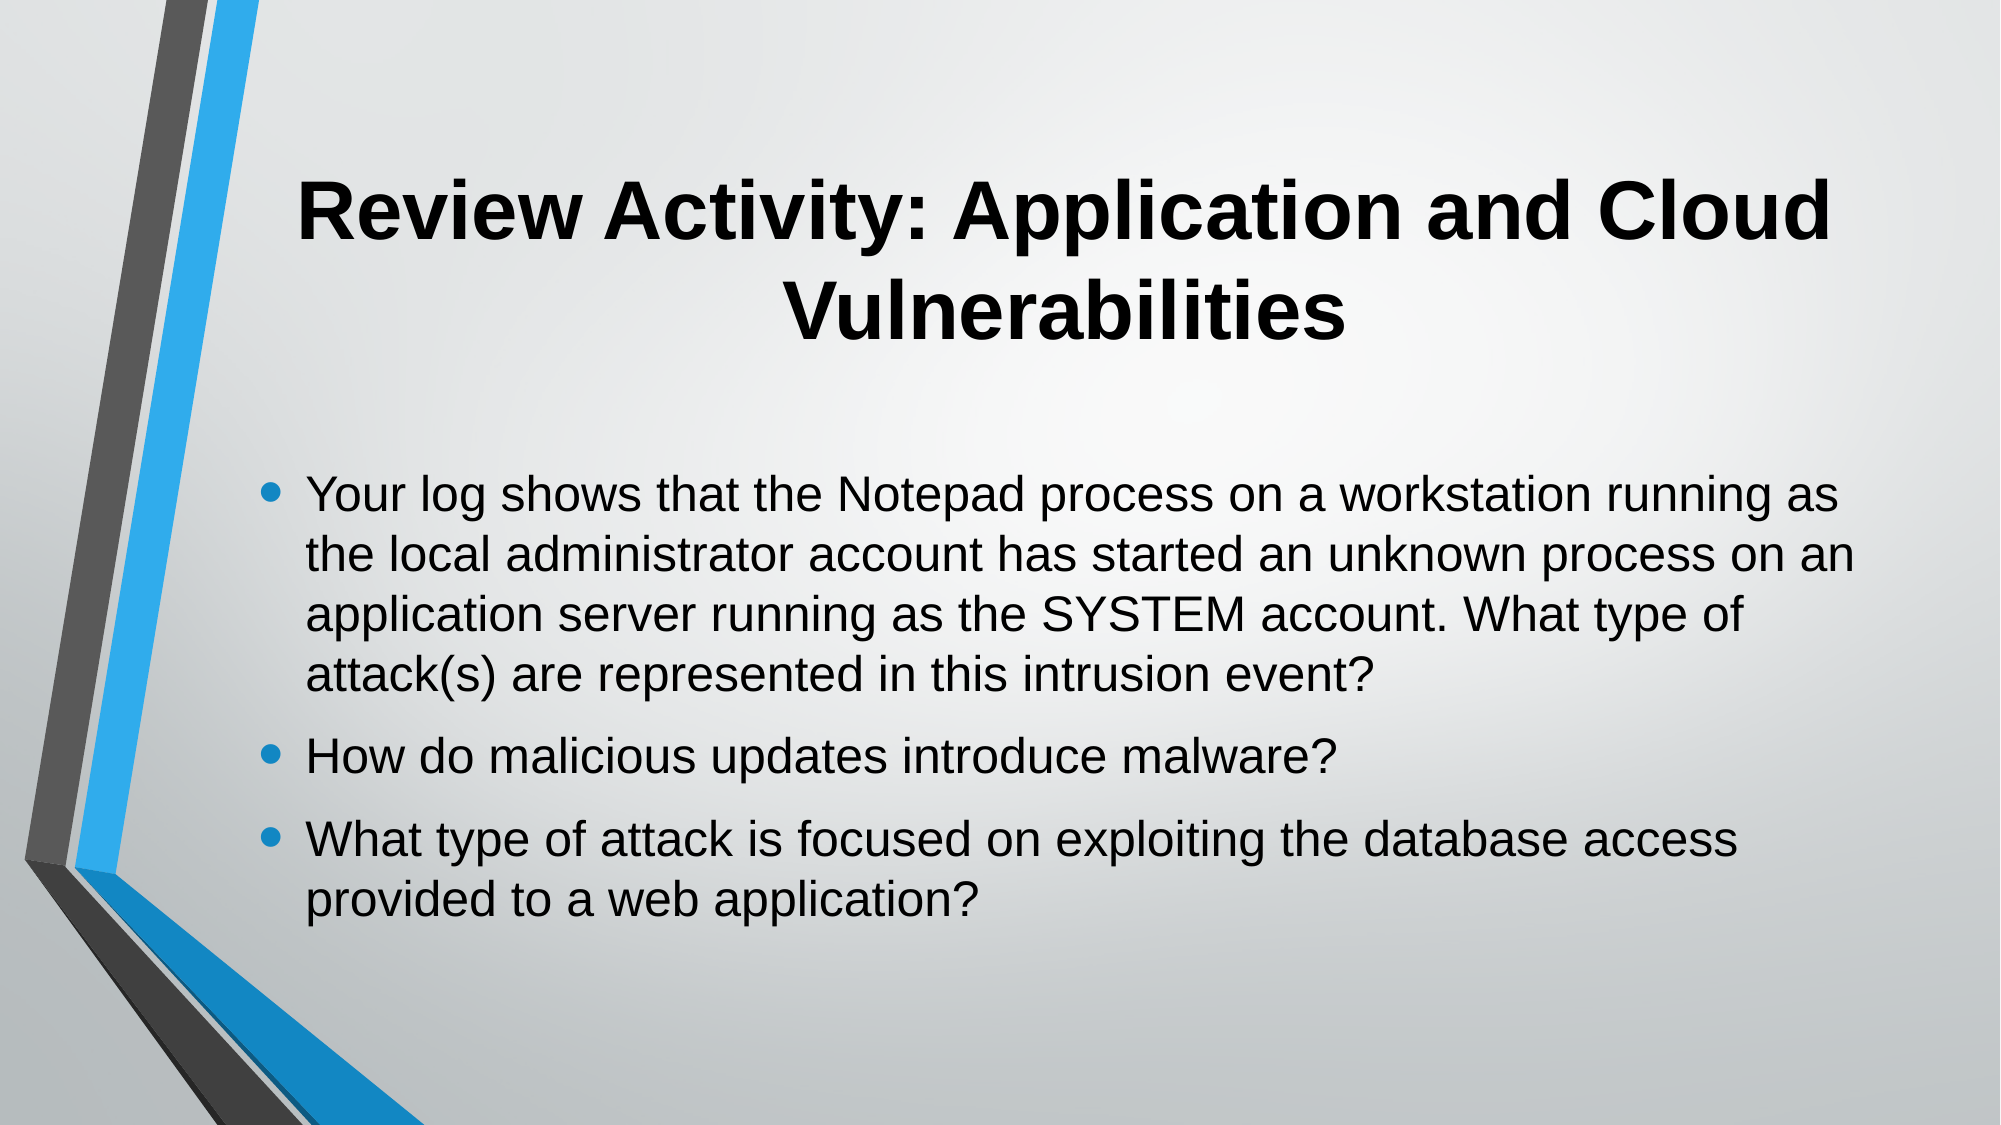

# Review Activity: Application and Cloud Vulnerabilities
Your log shows that the Notepad process on a workstation running as the local administrator account has started an unknown process on an application server running as the SYSTEM account. What type of attack(s) are represented in this intrusion event?
How do malicious updates introduce malware?
What type of attack is focused on exploiting the database access provided to a web application?